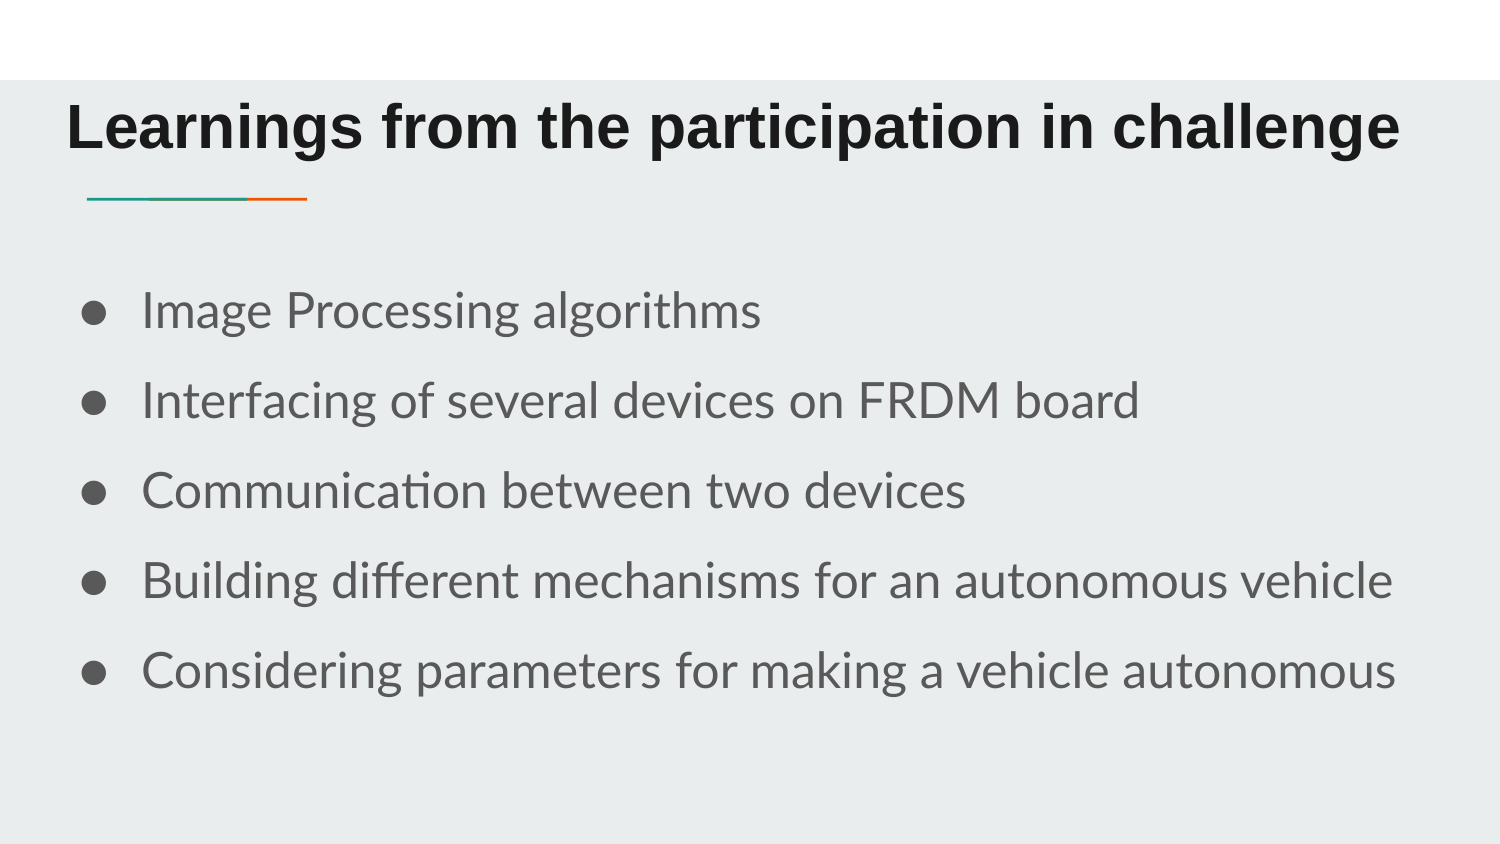

# Learnings from the participation in challenge
Image Processing algorithms
Interfacing of several devices on FRDM board
Communication between two devices
Building different mechanisms for an autonomous vehicle
Considering parameters for making a vehicle autonomous